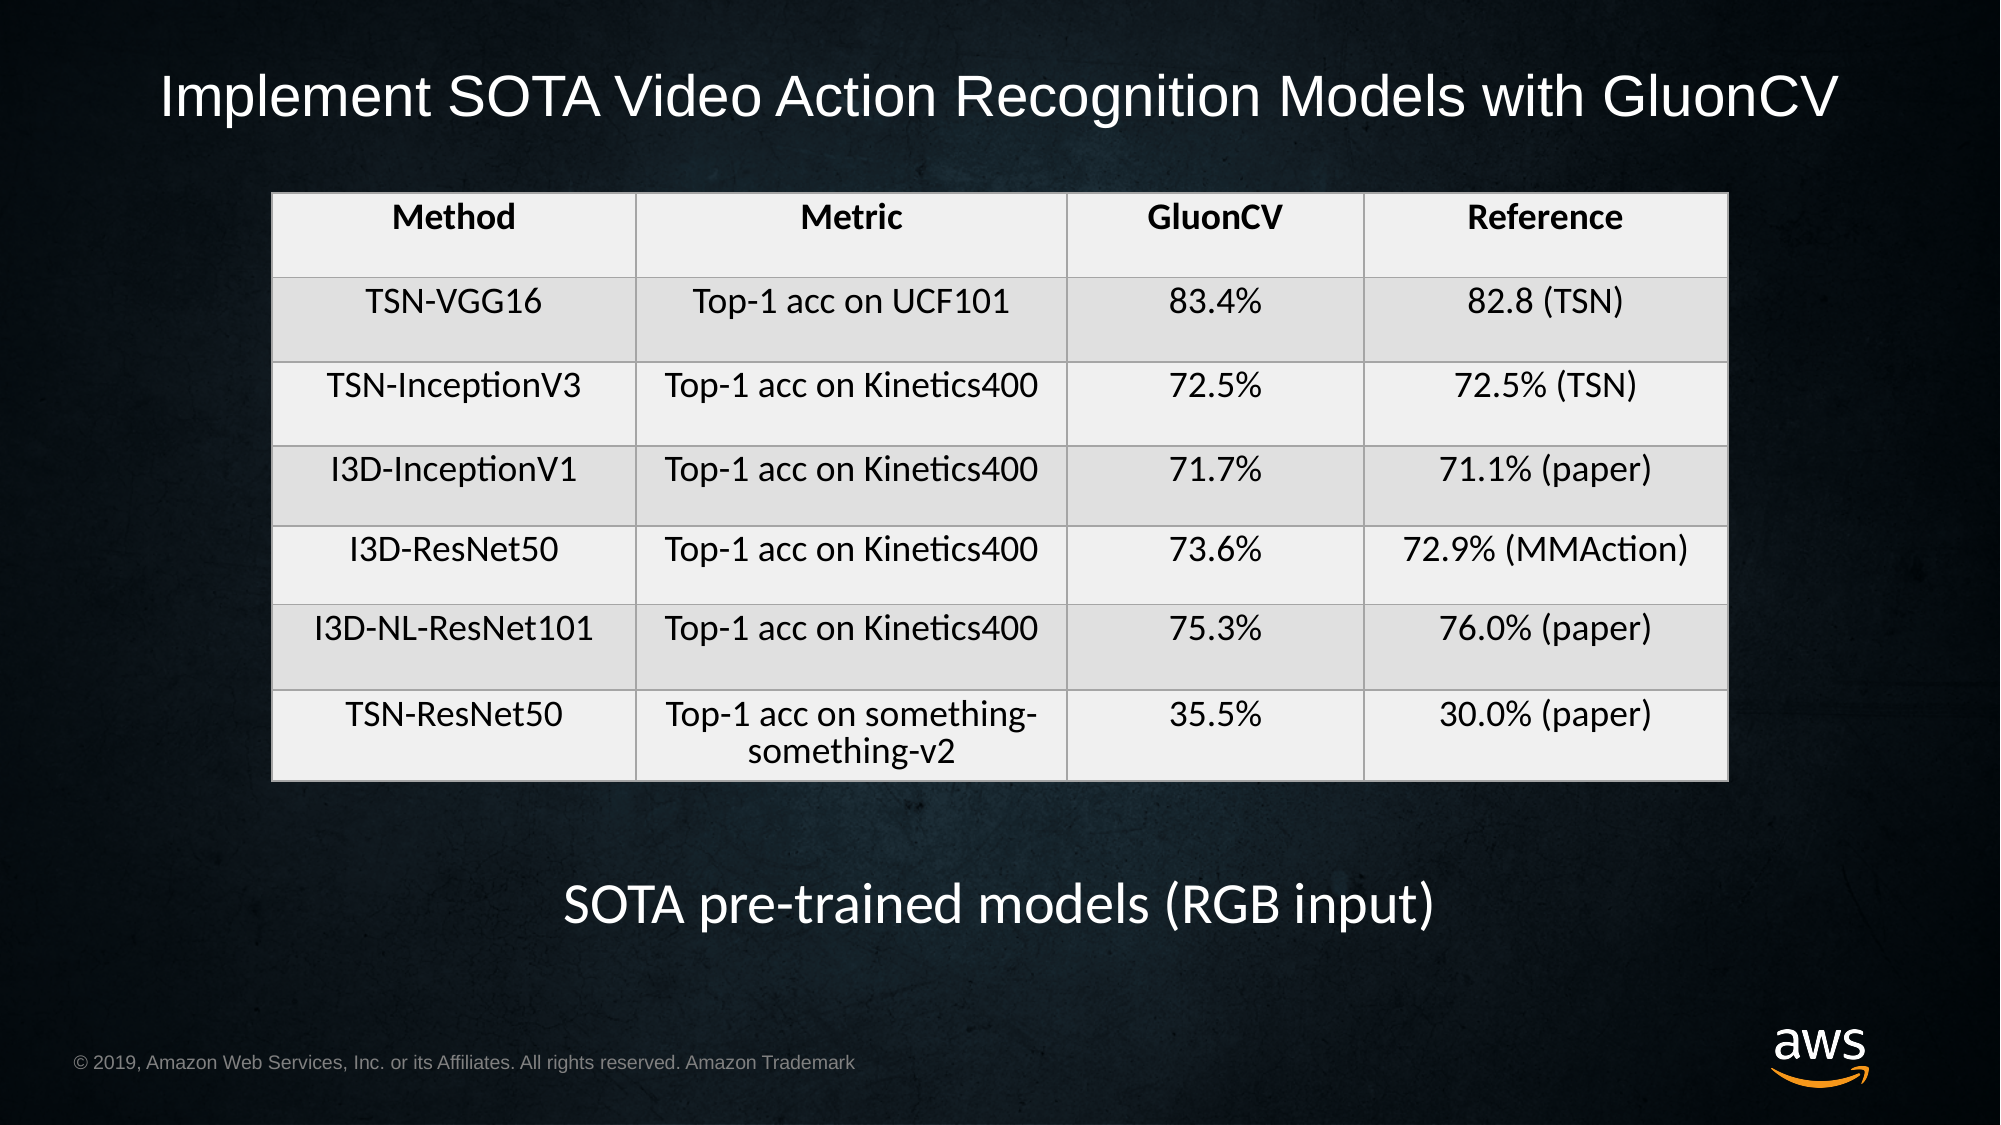

Implement SOTA Video Action Recognition Models with GluonCV
| Method | Metric | GluonCV | Reference |
| --- | --- | --- | --- |
| TSN-VGG16 | Top-1 acc on UCF101 | 83.4% | 82.8 (TSN) |
| TSN-InceptionV3 | Top-1 acc on Kinetics400 | 72.5% | 72.5% (TSN) |
| I3D-InceptionV1 | Top-1 acc on Kinetics400 | 71.7% | 71.1% (paper) |
| I3D-ResNet50 | Top-1 acc on Kinetics400 | 73.6% | 72.9% (MMAction) |
| I3D-NL-ResNet101 | Top-1 acc on Kinetics400 | 75.3% | 76.0% (paper) |
| TSN-ResNet50 | Top-1 acc on something-something-v2 | 35.5% | 30.0% (paper) |
SOTA pre-trained models (RGB input)